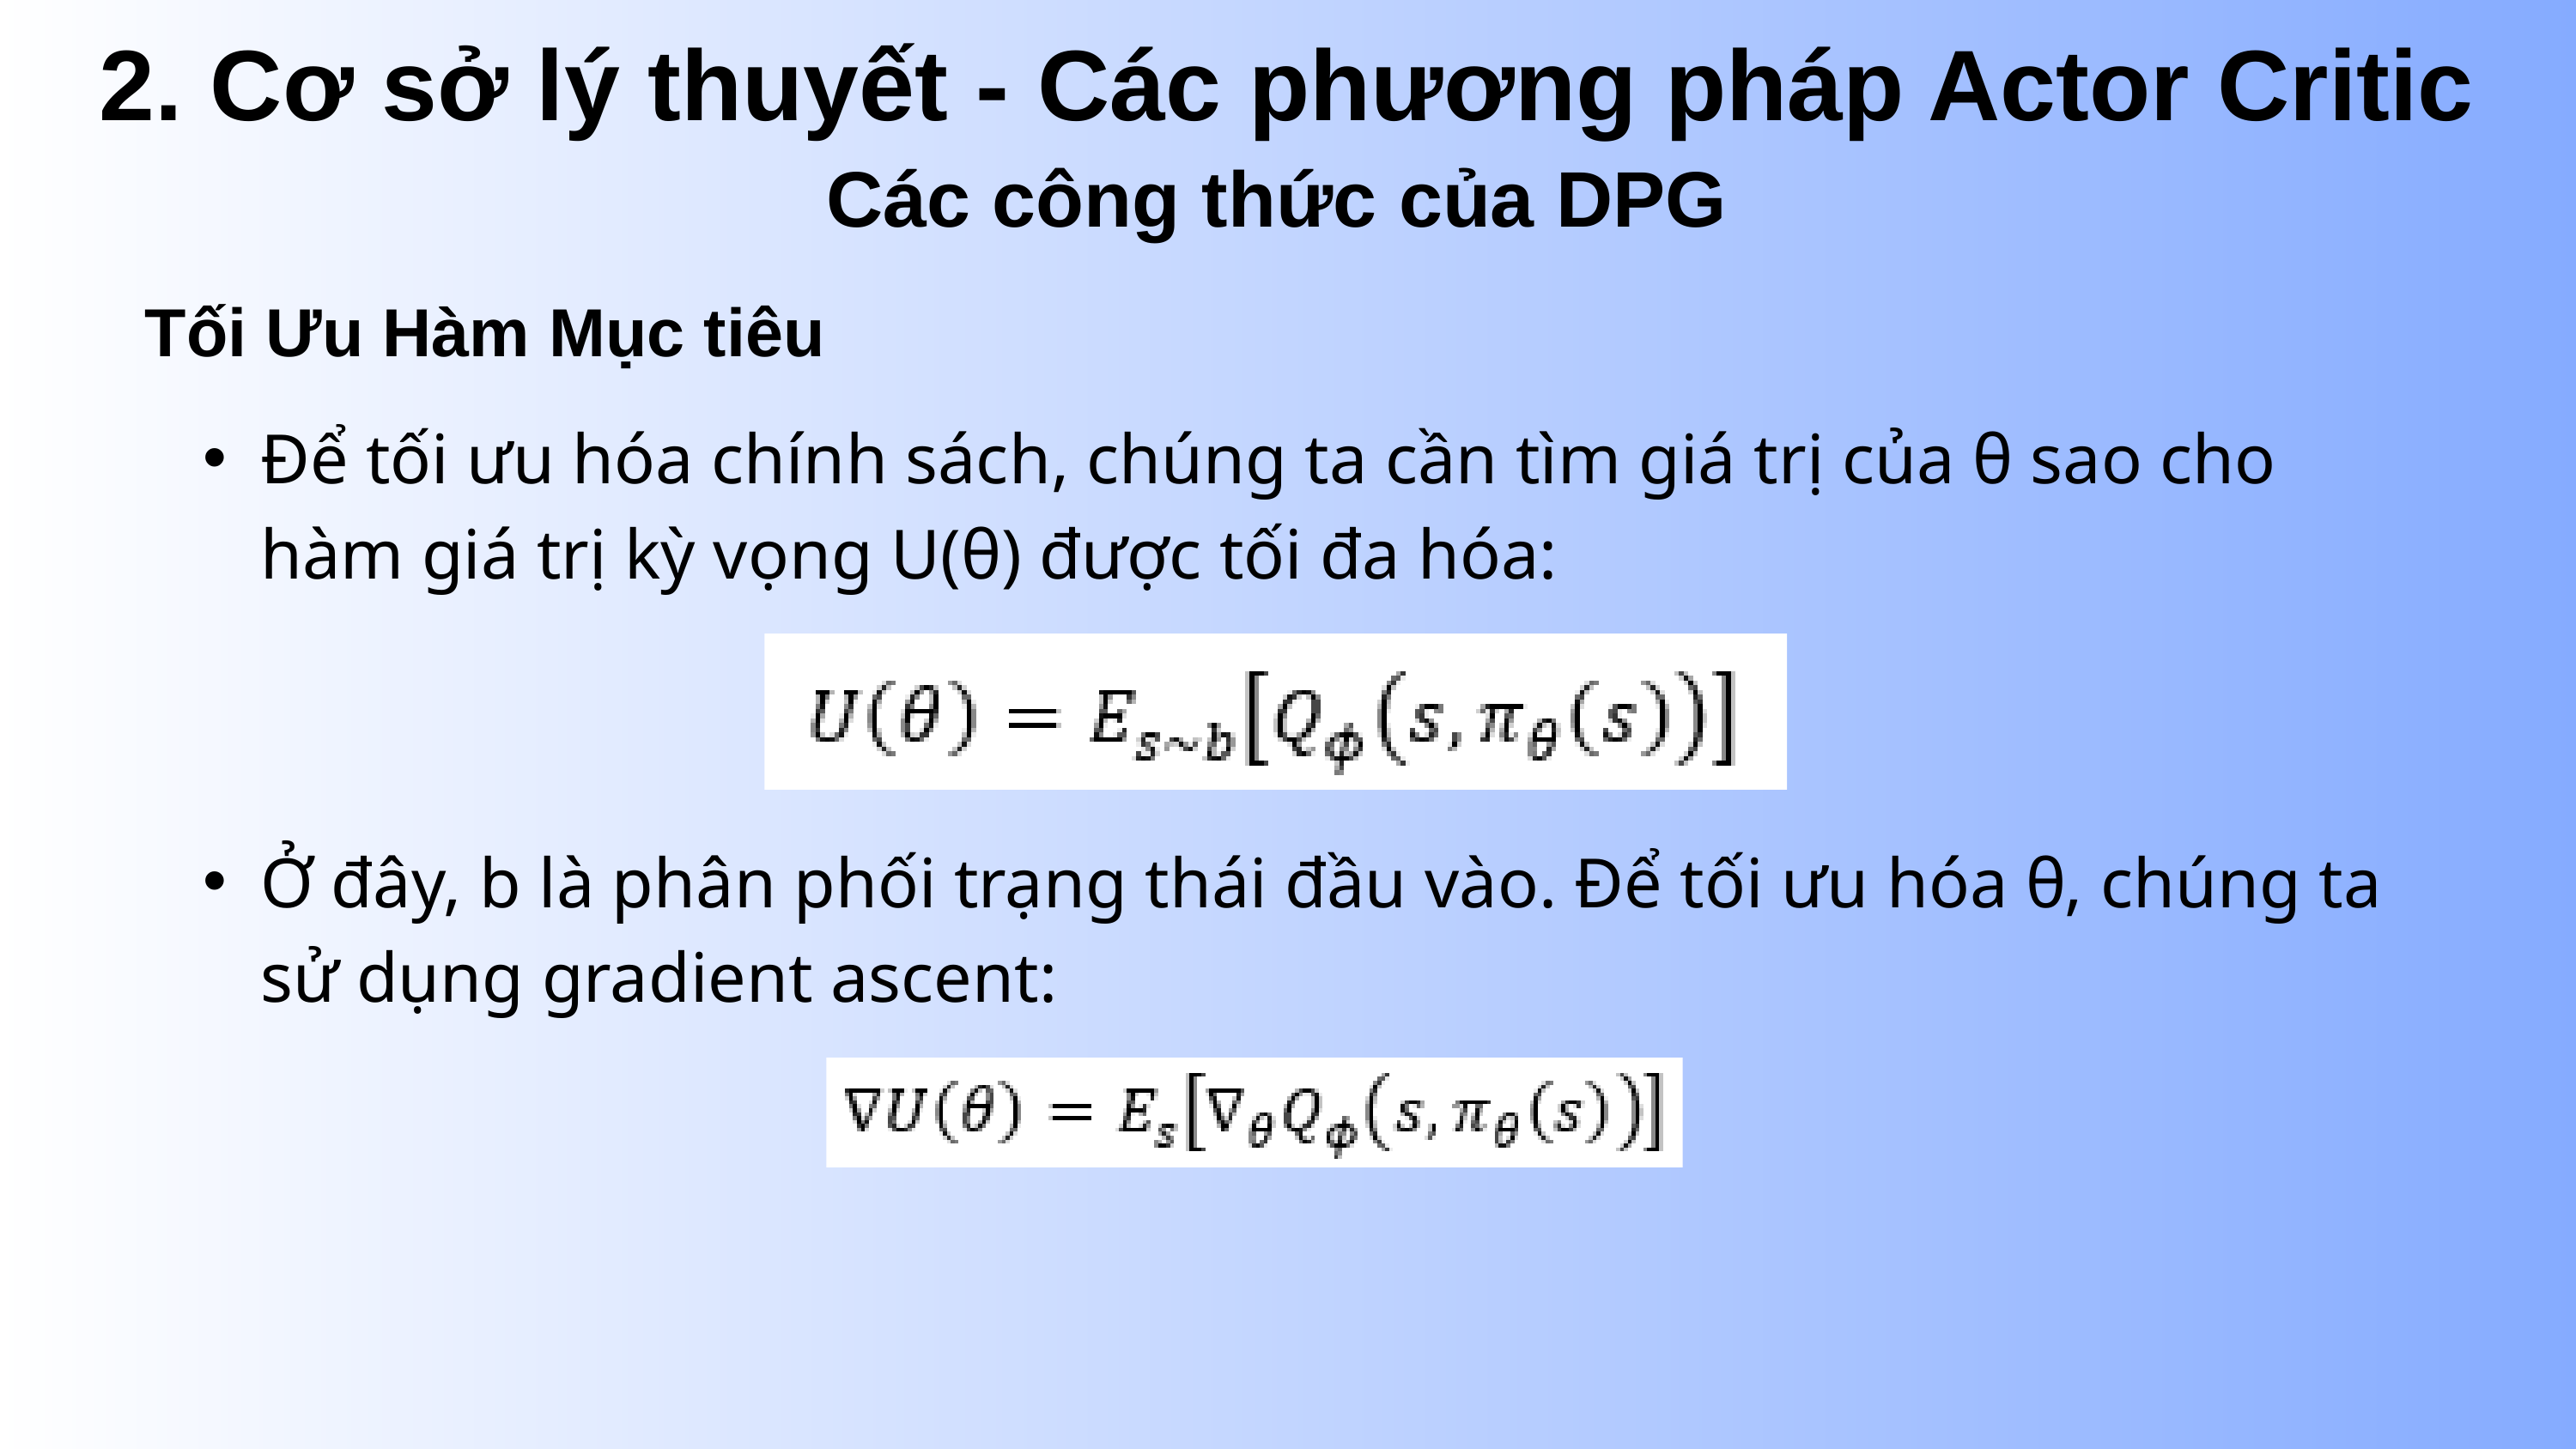

2. Cơ sở lý thuyết - Các phương pháp Actor Critic
Các công thức của DPG
Tối Ưu Hàm Mục tiêu
Để tối ưu hóa chính sách, chúng ta cần tìm giá trị của θ sao cho hàm giá trị kỳ vọng U(θ) được tối đa hóa:

Ở đây, b là phân phối trạng thái đầu vào. Để tối ưu hóa θ, chúng ta sử dụng gradient ascent: